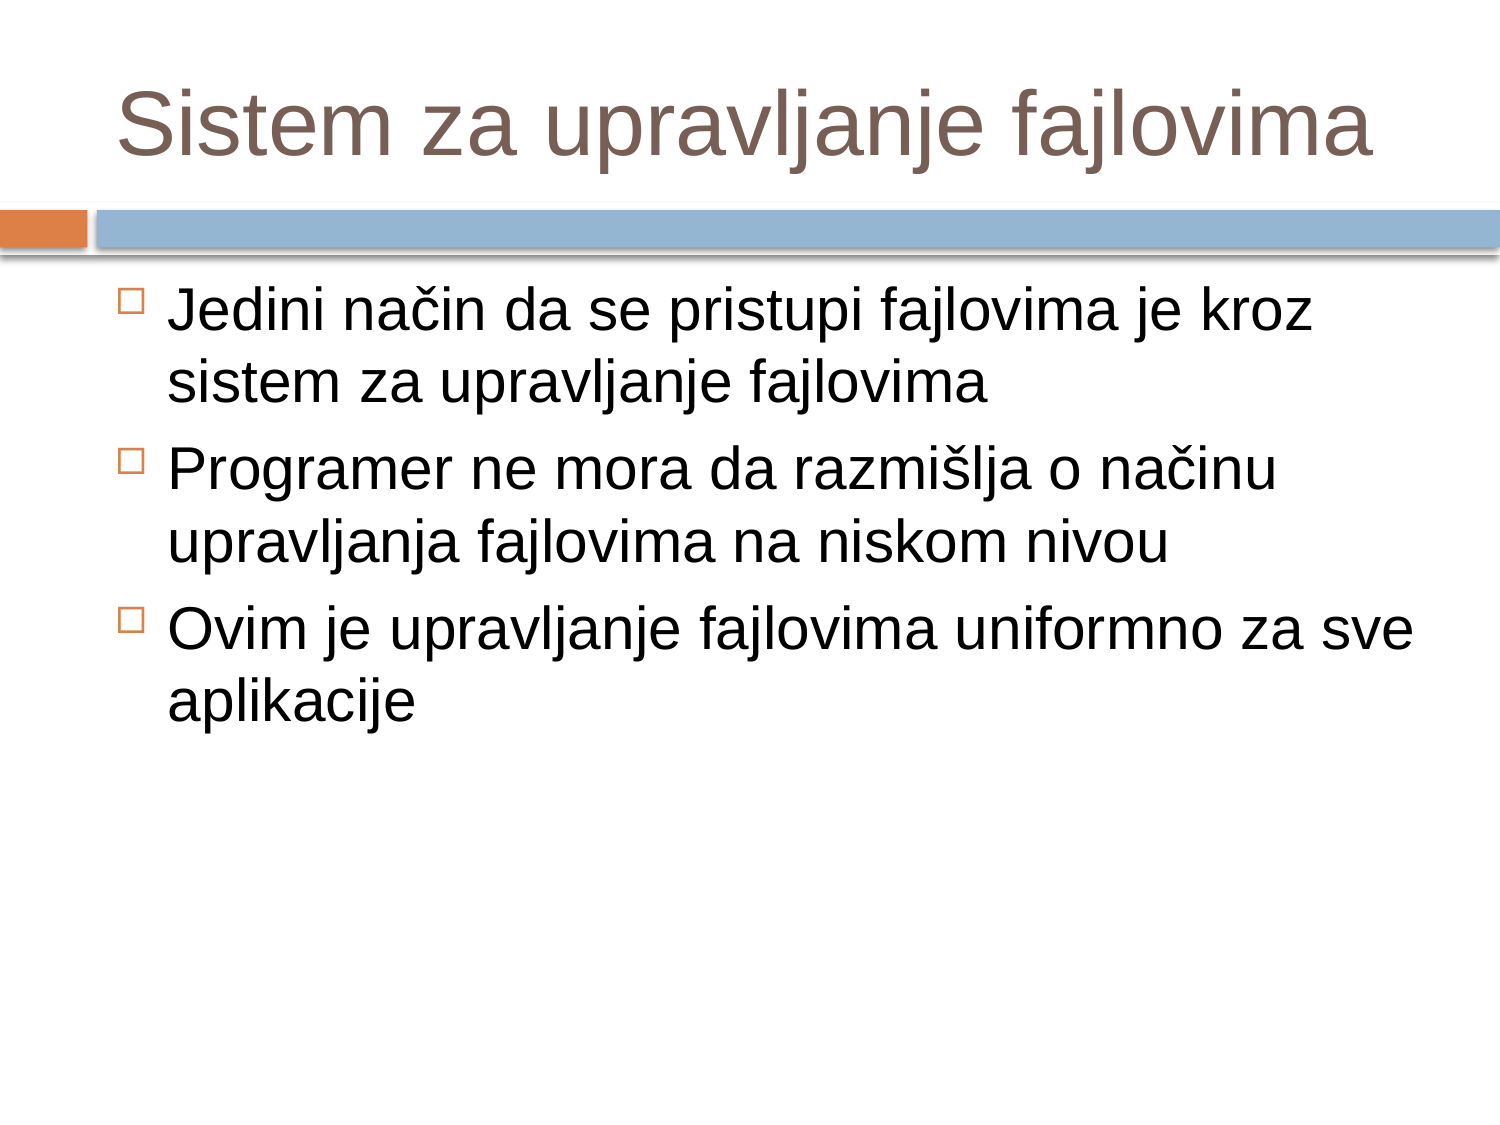

# Sistem za upravljanje fajlovima
Jedini način da se pristupi fajlovima je kroz sistem za upravljanje fajlovima
Programer ne mora da razmišlja o načinu upravljanja fajlovima na niskom nivou
Ovim je upravljanje fajlovima uniformno za sve aplikacije